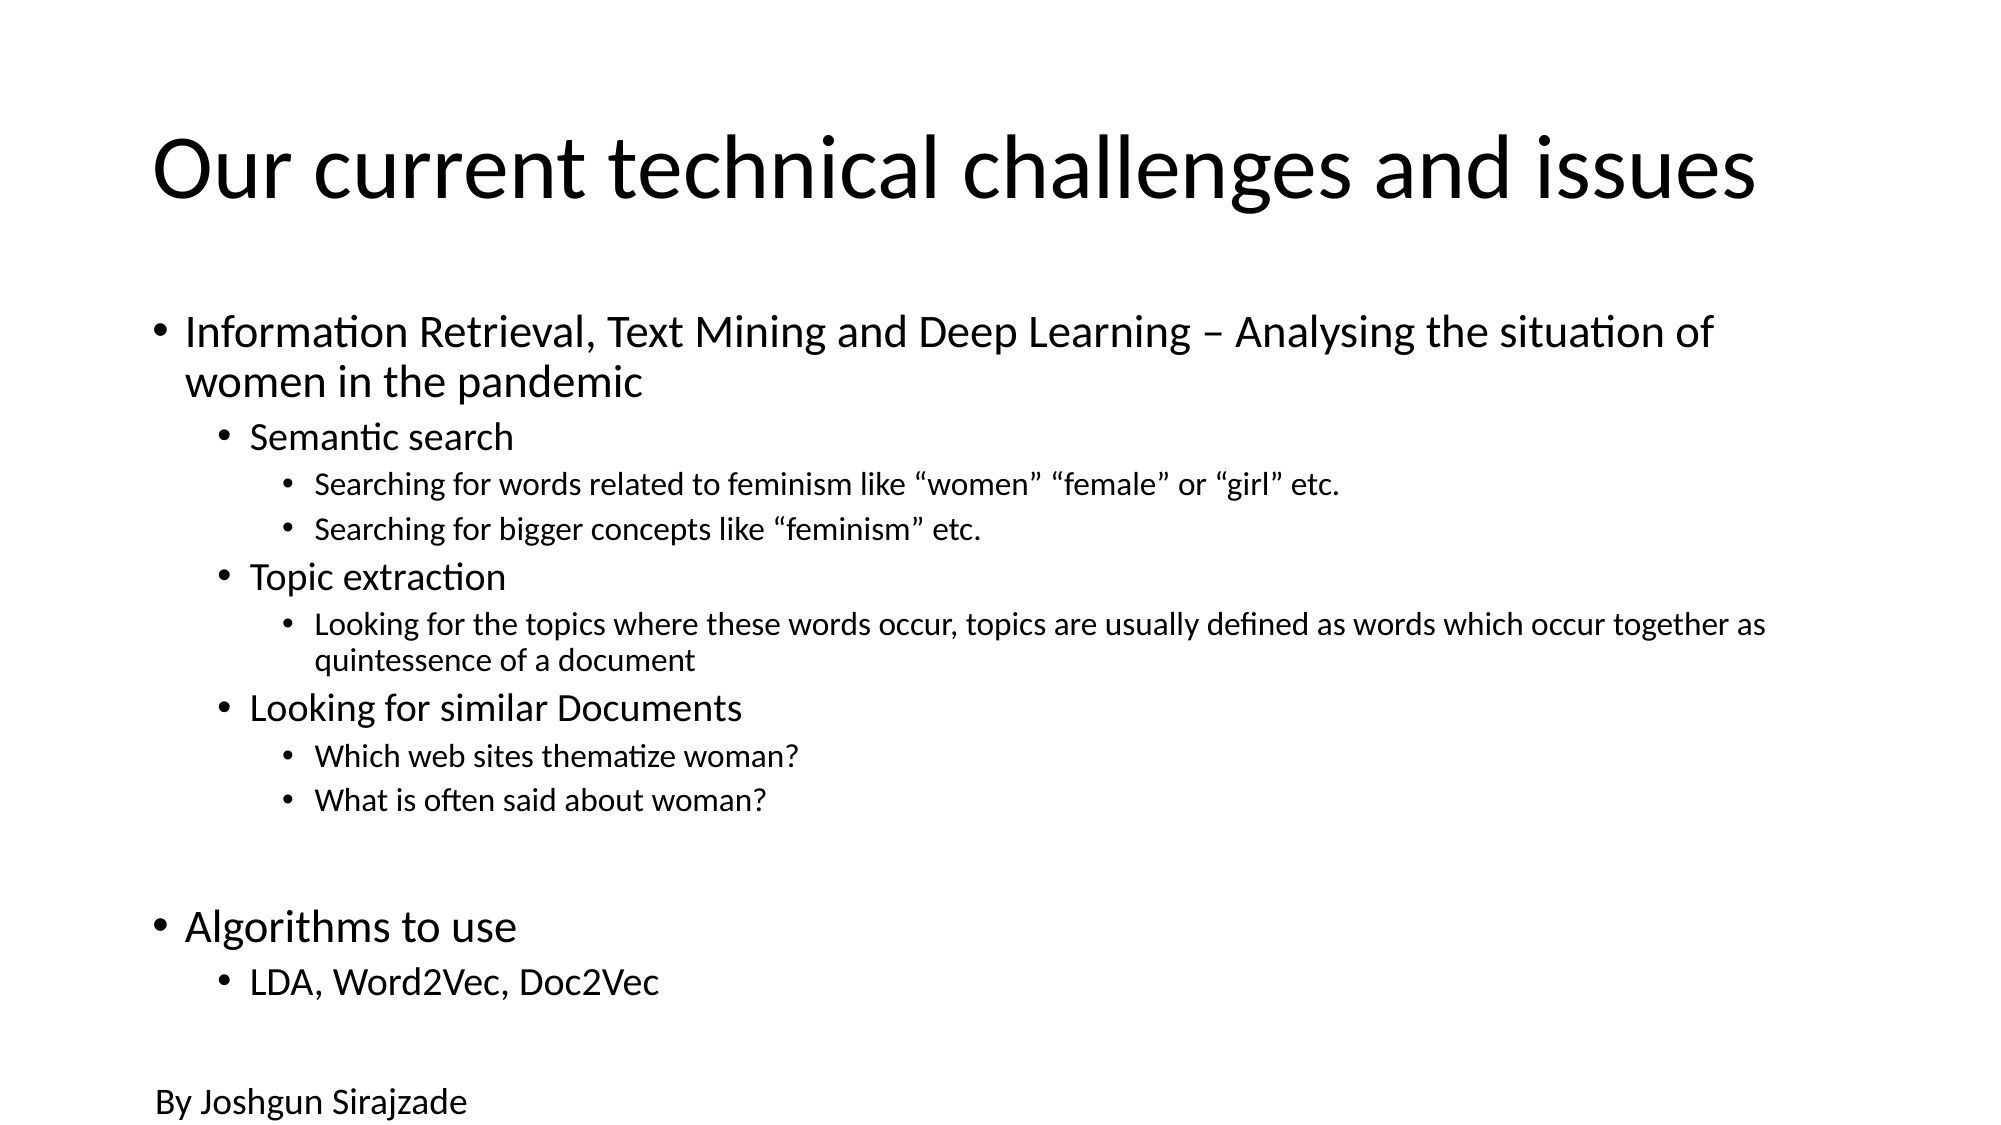

# Our current technical challenges and issues
Information Retrieval, Text Mining and Deep Learning – Analysing the situation of women in the pandemic
Semantic search
Searching for words related to feminism like “women” “female” or “girl” etc.
Searching for bigger concepts like “feminism” etc.
Topic extraction
Looking for the topics where these words occur, topics are usually defined as words which occur together as quintessence of a document
Looking for similar Documents
Which web sites thematize woman?
What is often said about woman?

Algorithms to use
LDA, Word2Vec, Doc2Vec

By Joshgun Sirajzade